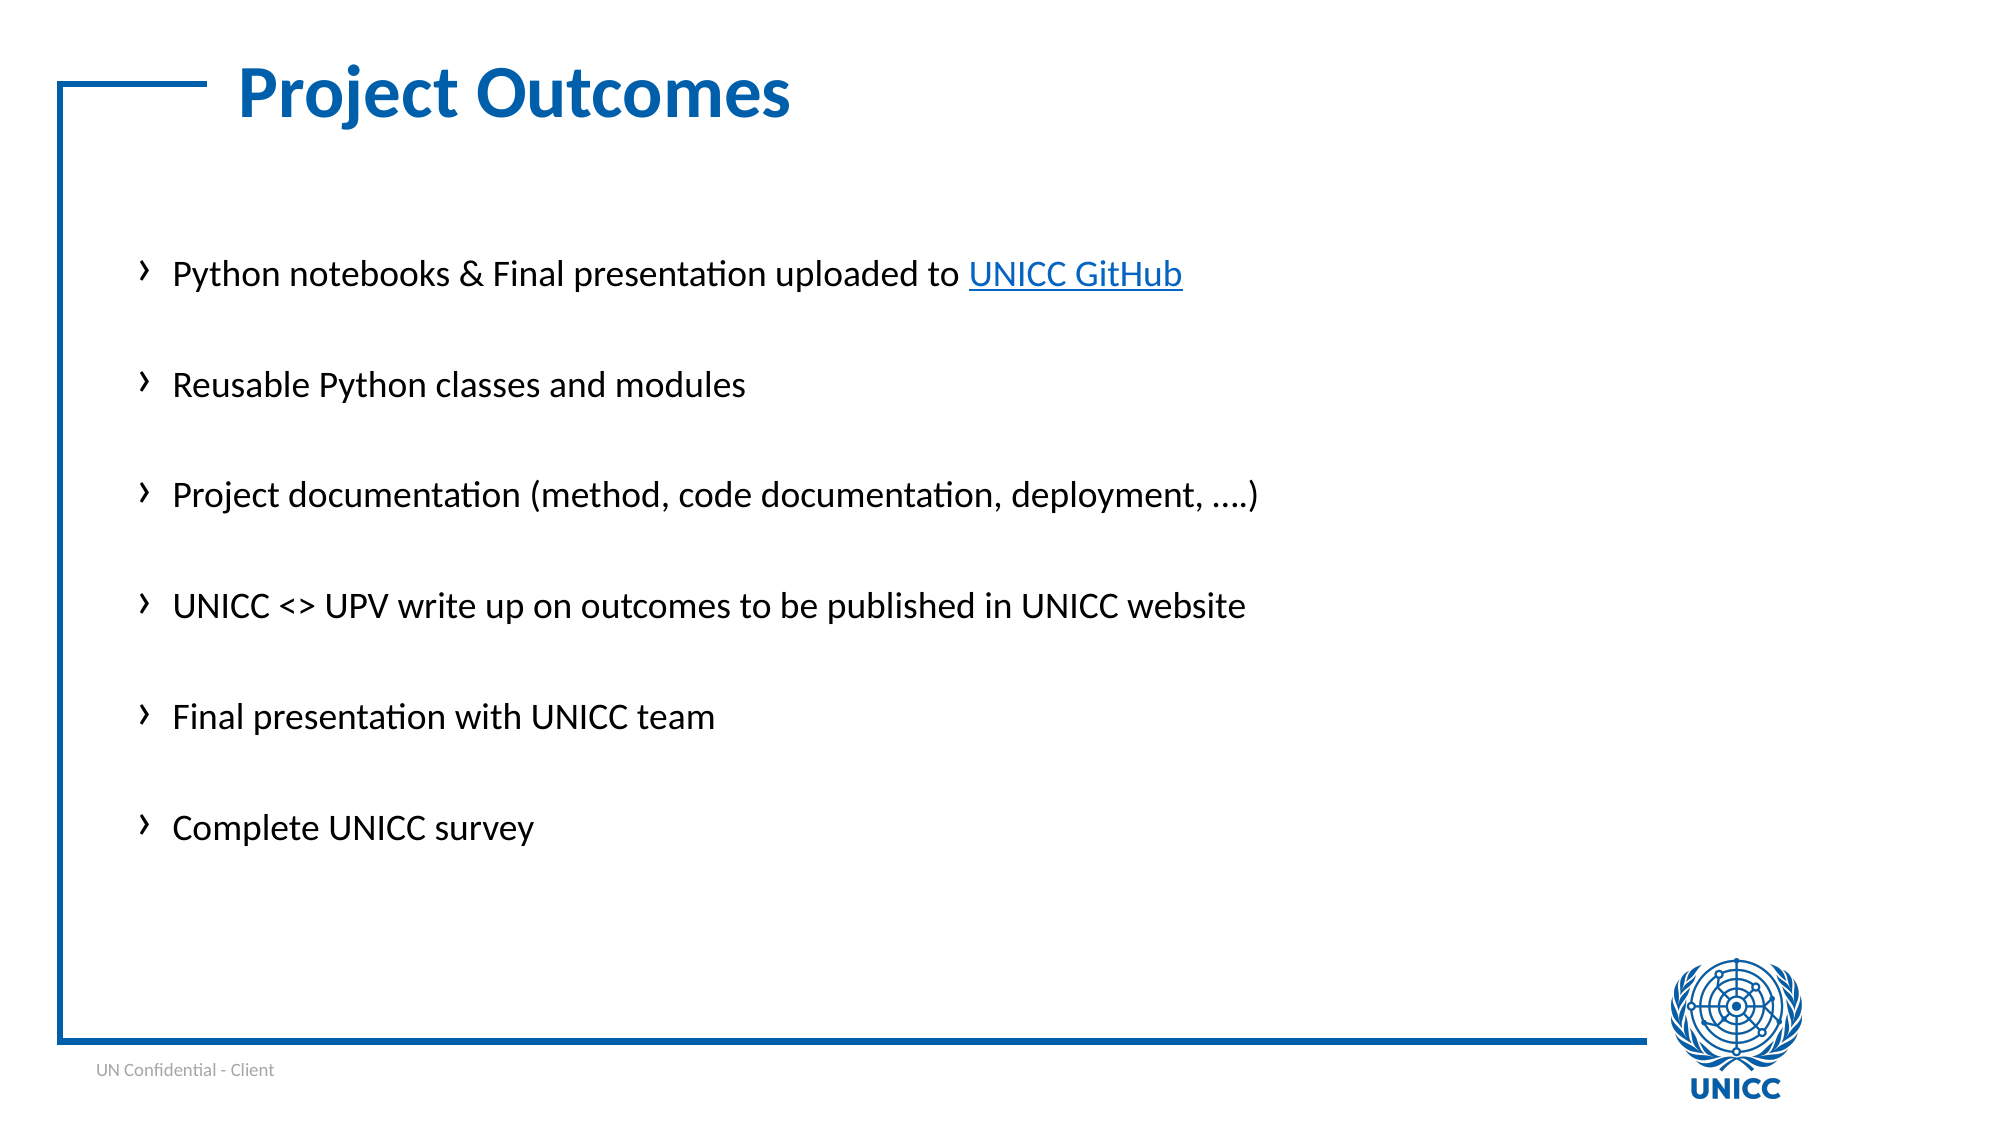

Project Outcomes
Python notebooks & Final presentation uploaded to UNICC GitHub
Reusable Python classes and modules
Project documentation (method, code documentation, deployment, ….)
UNICC <> UPV write up on outcomes to be published in UNICC website
Final presentation with UNICC team
Complete UNICC survey